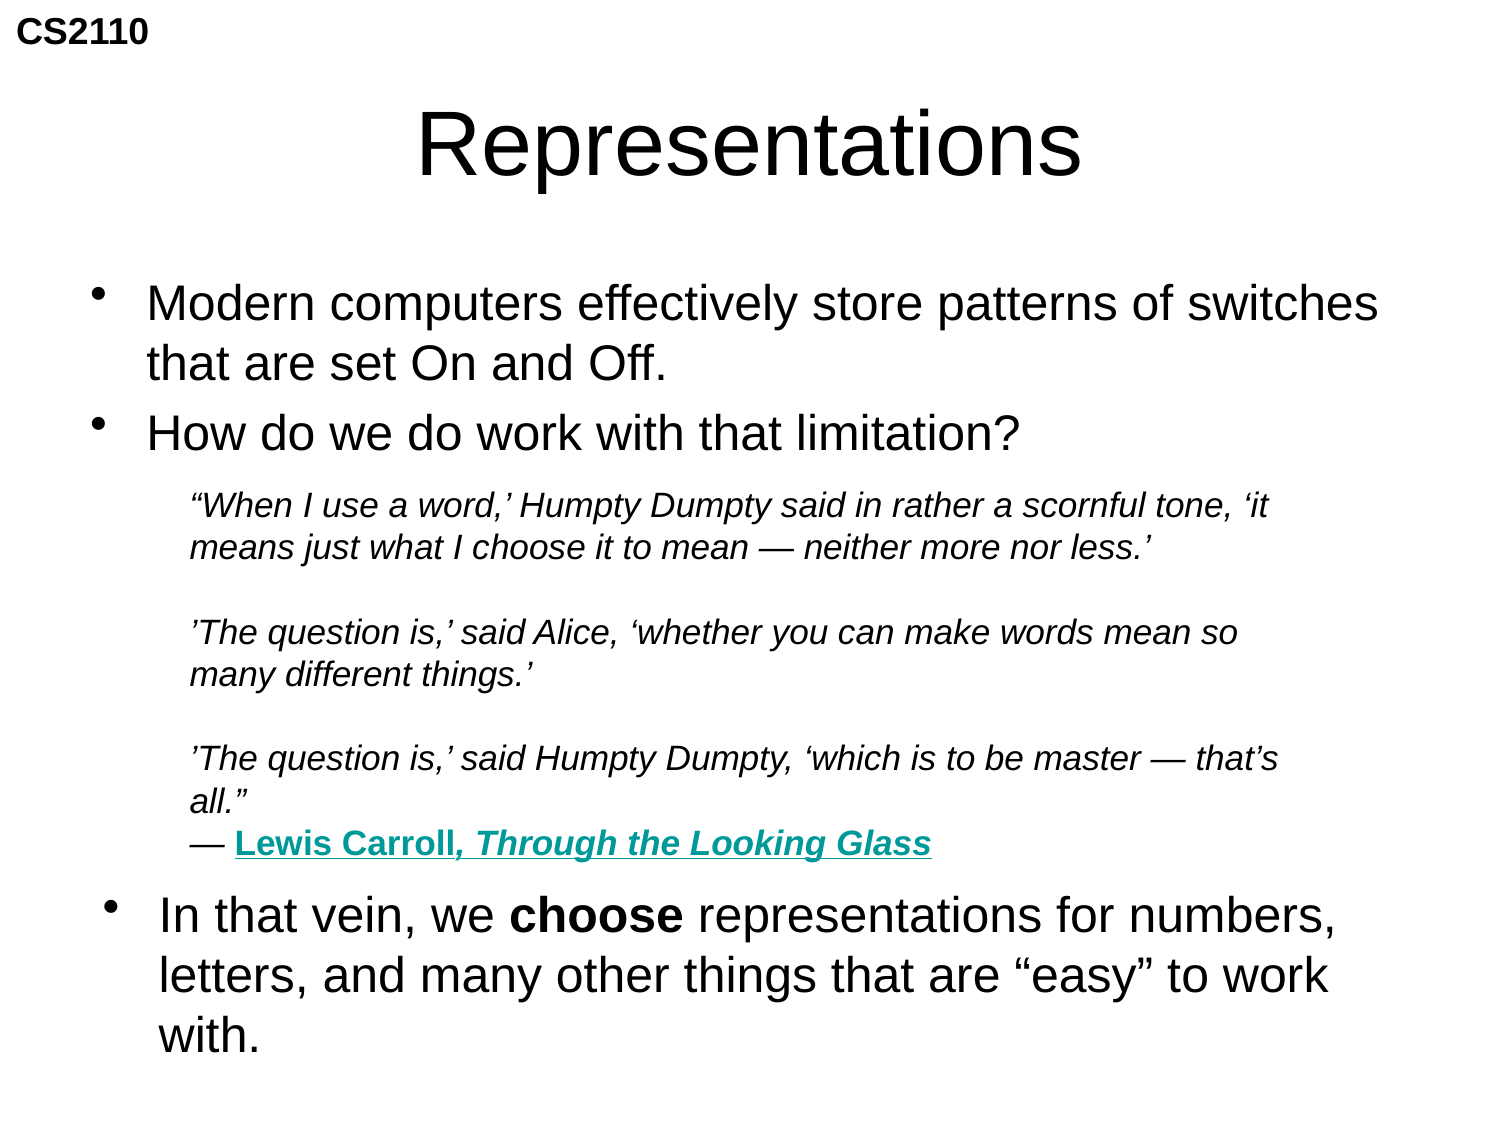

# Representations
Modern computers effectively store patterns of switches that are set On and Off.
How do we do work with that limitation?

“When I use a word,’ Humpty Dumpty said in rather a scornful tone, ‘it means just what I choose it to mean — neither more nor less.’

’The question is,’ said Alice, ‘whether you can make words mean so many different things.’

’The question is,’ said Humpty Dumpty, ‘which is to be master — that’s all.”
― Lewis Carroll, Through the Looking Glass
In that vein, we choose representations for numbers, letters, and many other things that are “easy” to work with.